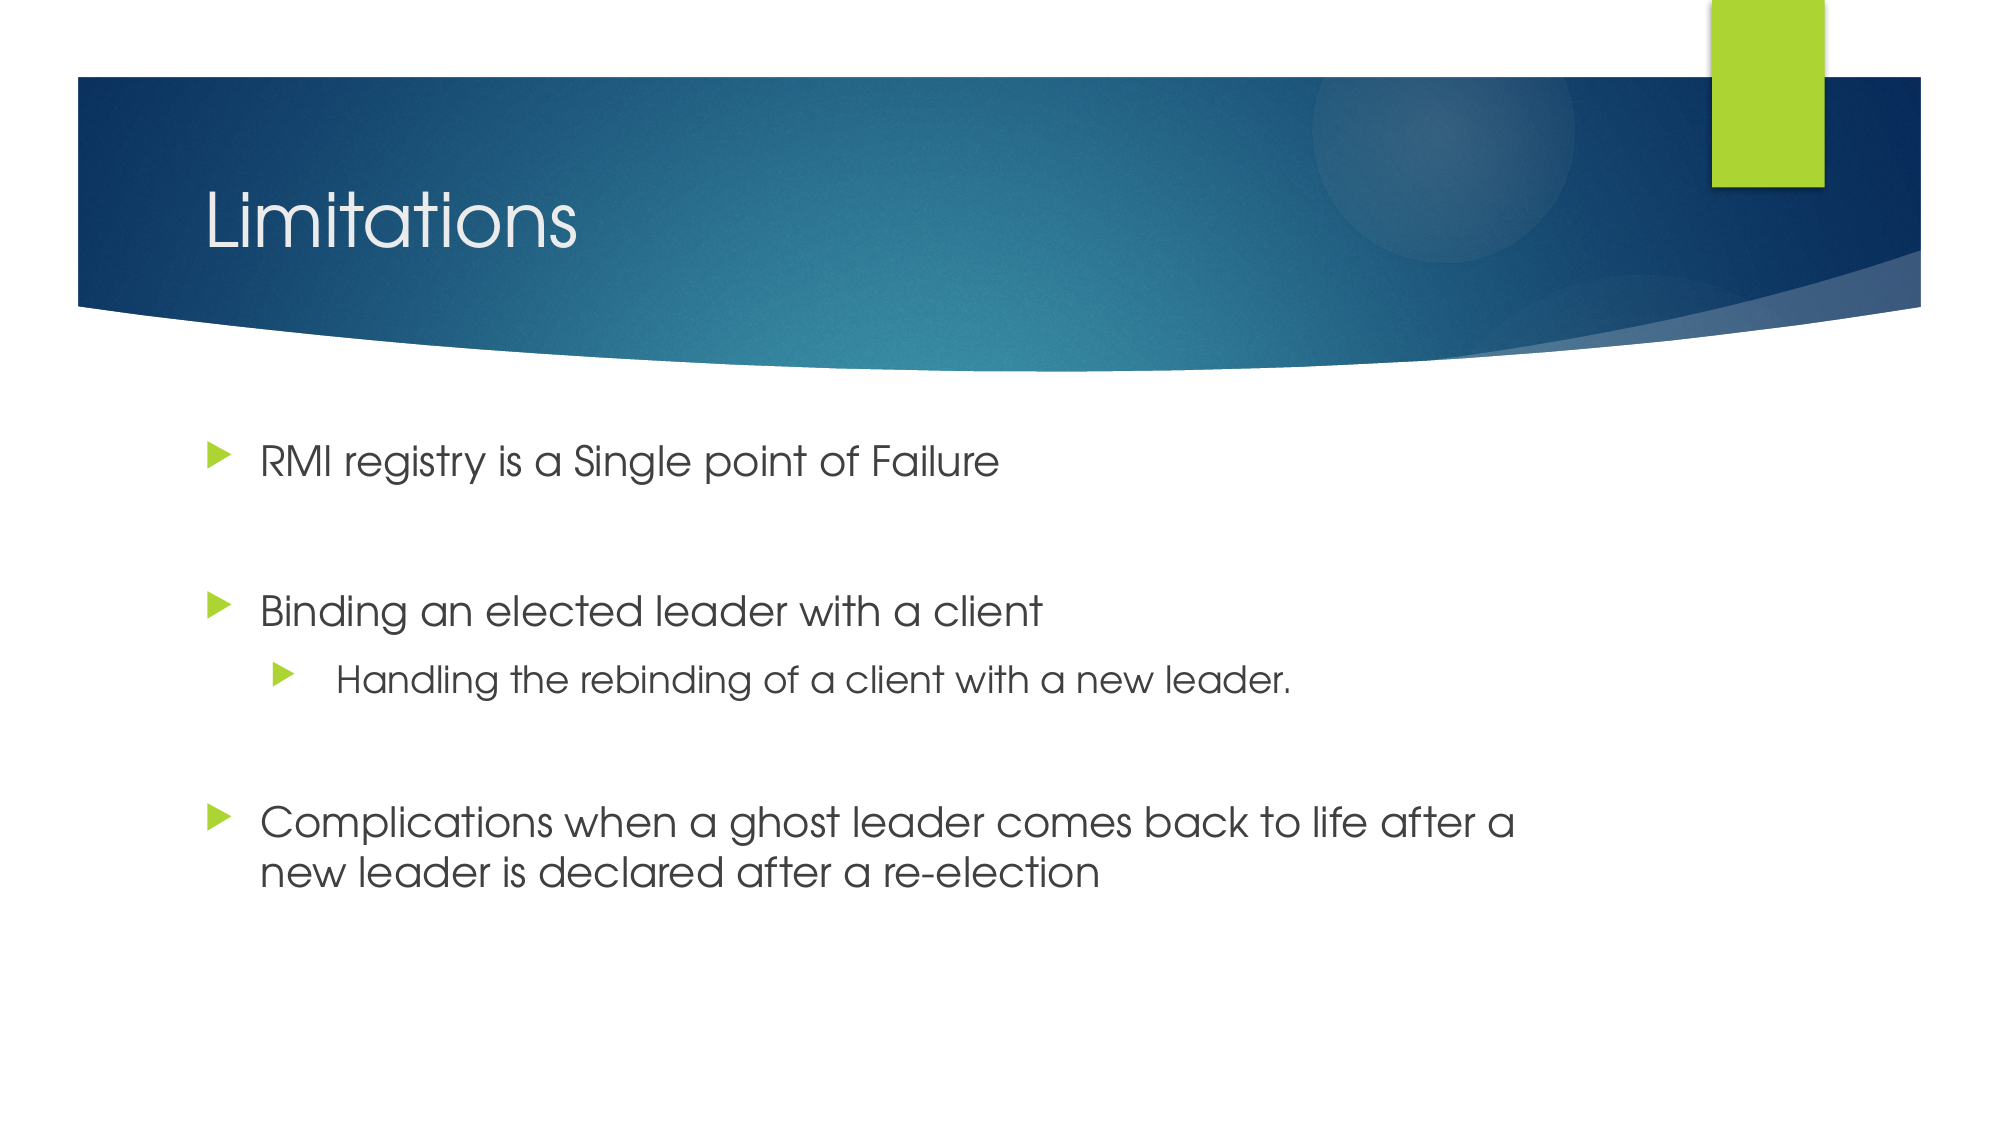

# Limitations
RMI registry is a Single point of Failure

Binding an elected leader with a client
 Handling the rebinding of a client with a new leader.

Complications when a ghost leader comes back to life after a new leader is declared after a re-election